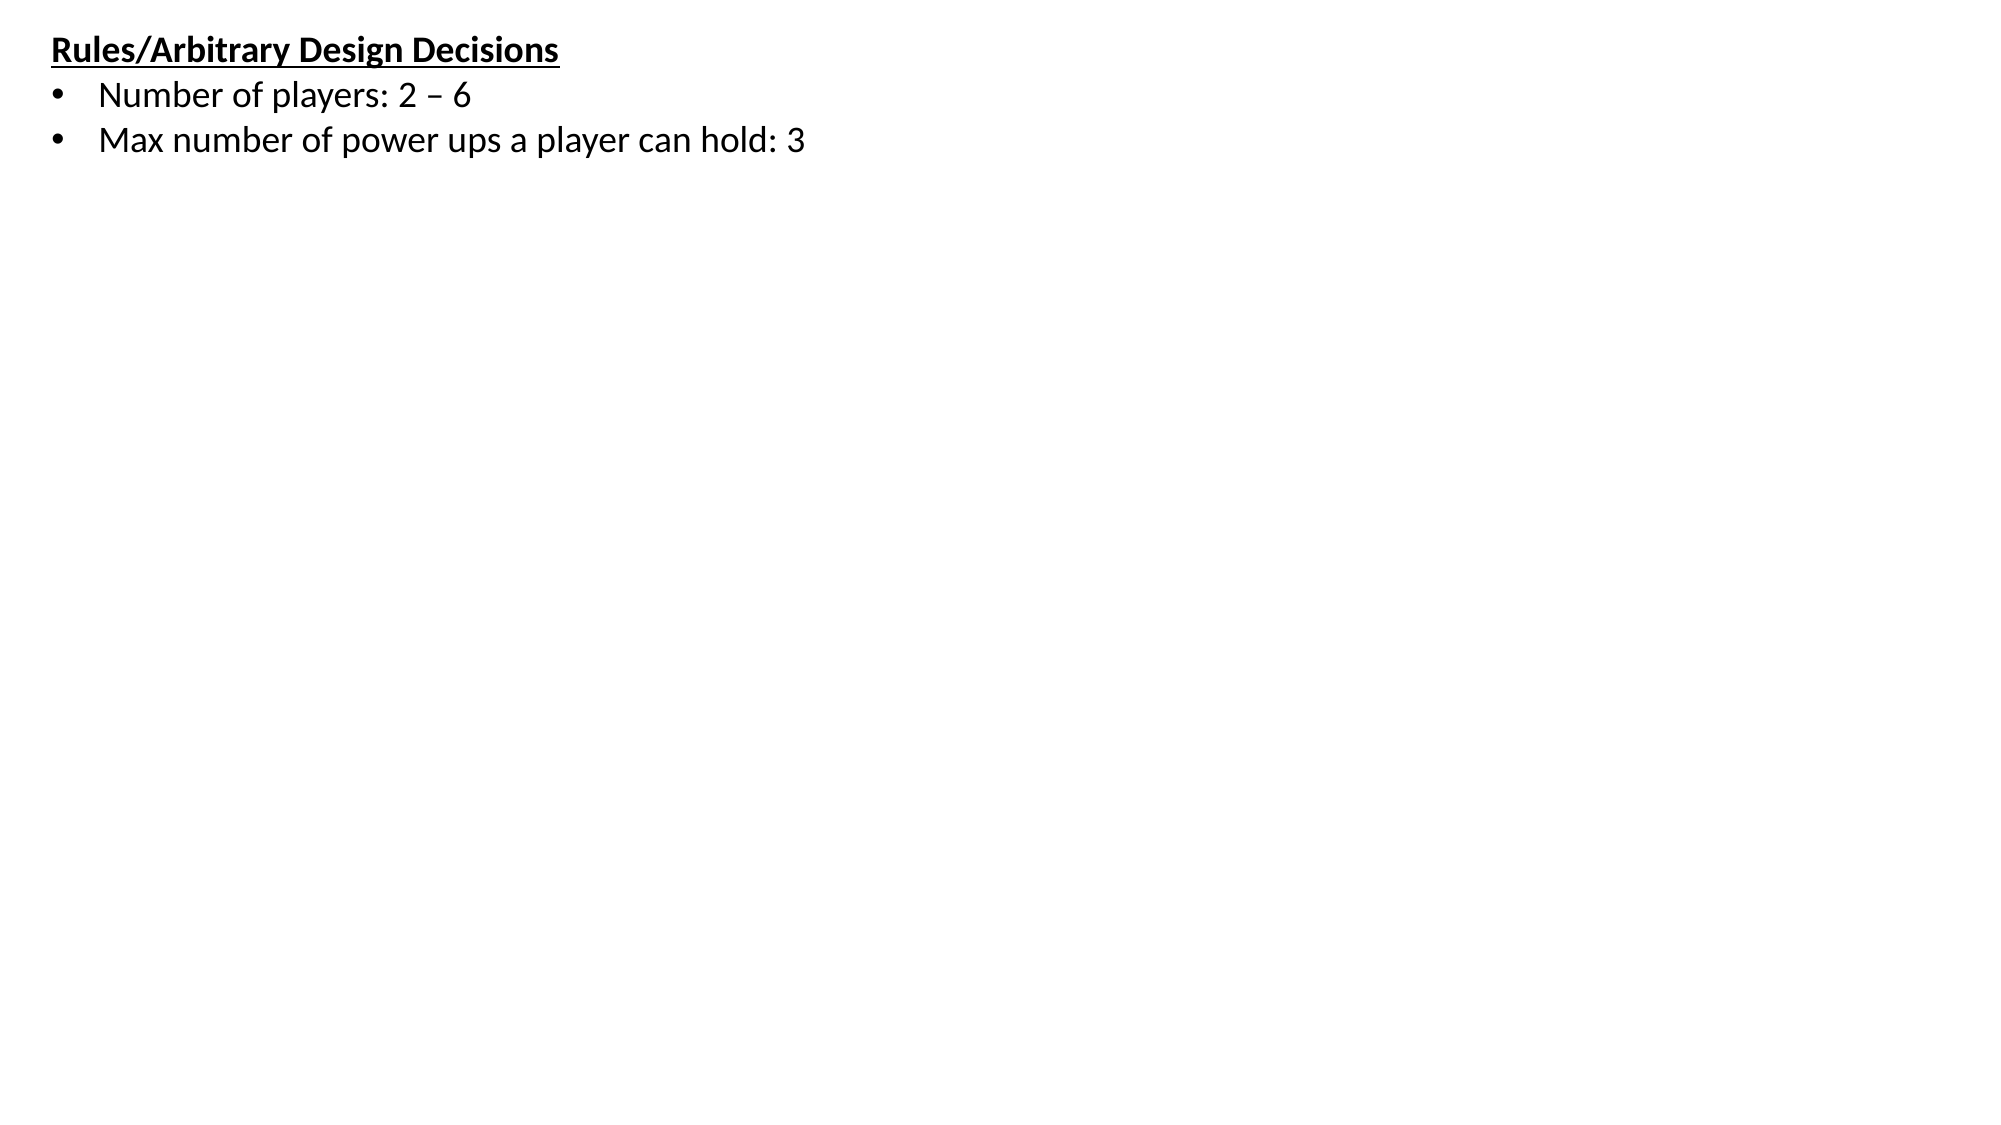

Rules/Arbitrary Design Decisions
Number of players: 2 – 6
Max number of power ups a player can hold: 3